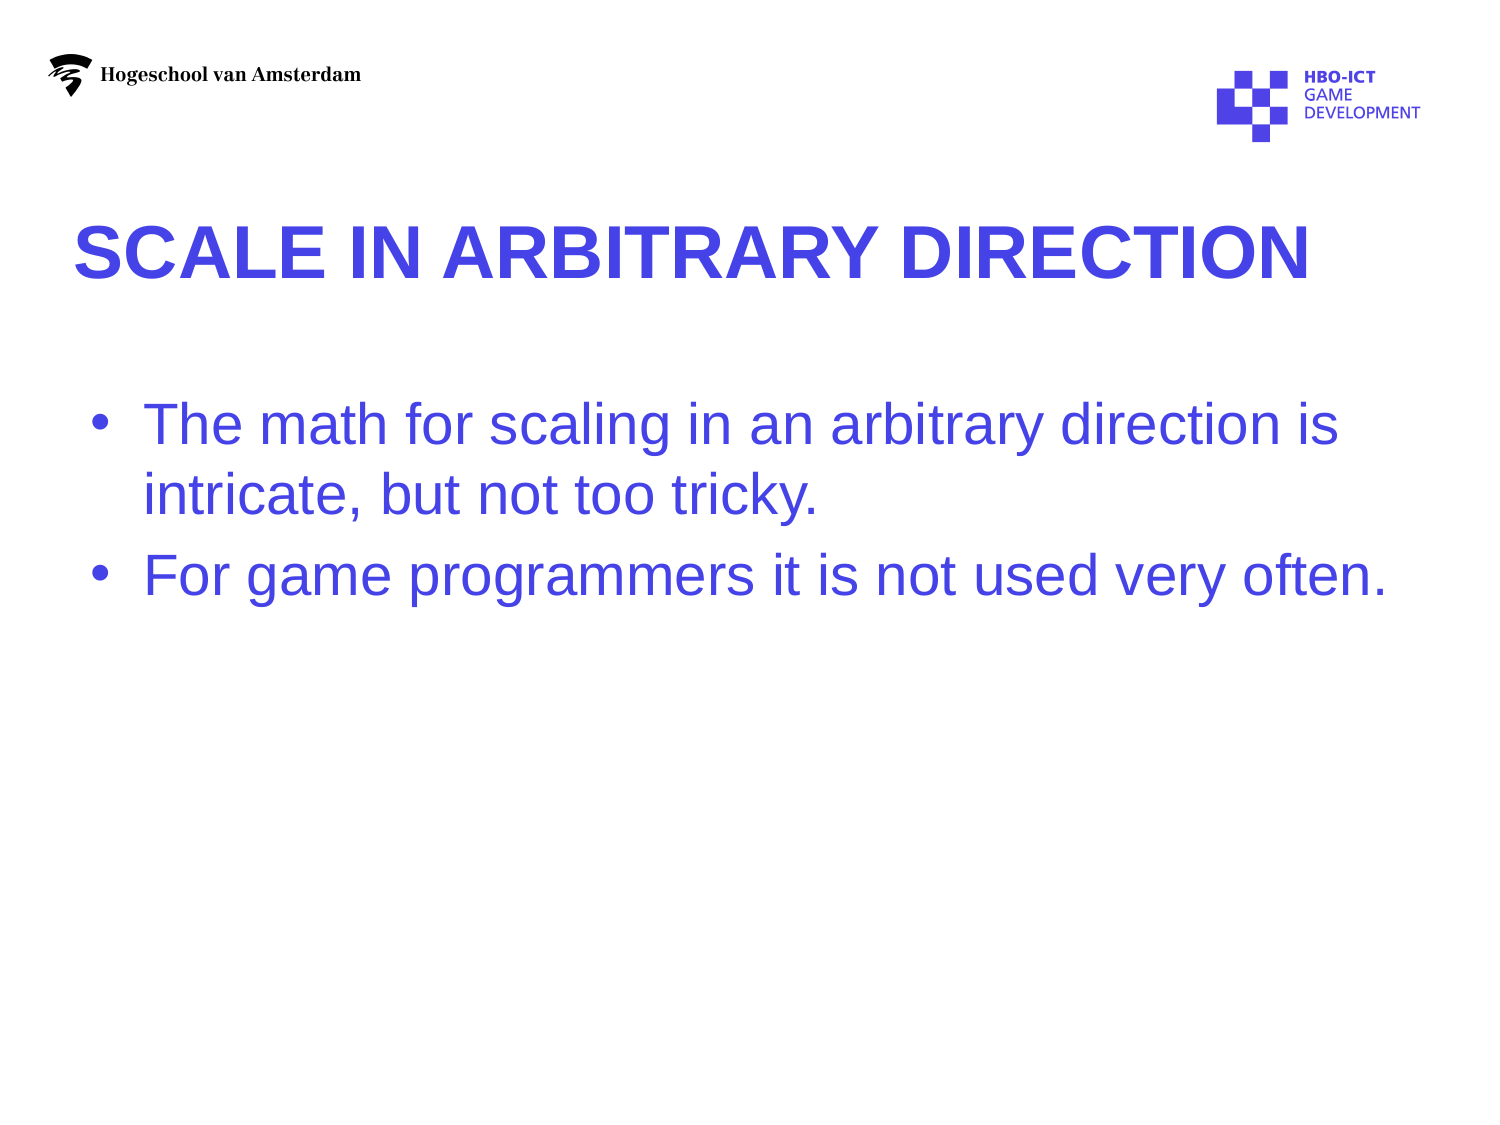

# Scale in Arbitrary Direction
The math for scaling in an arbitrary direction is intricate, but not too tricky.
For game programmers it is not used very often.